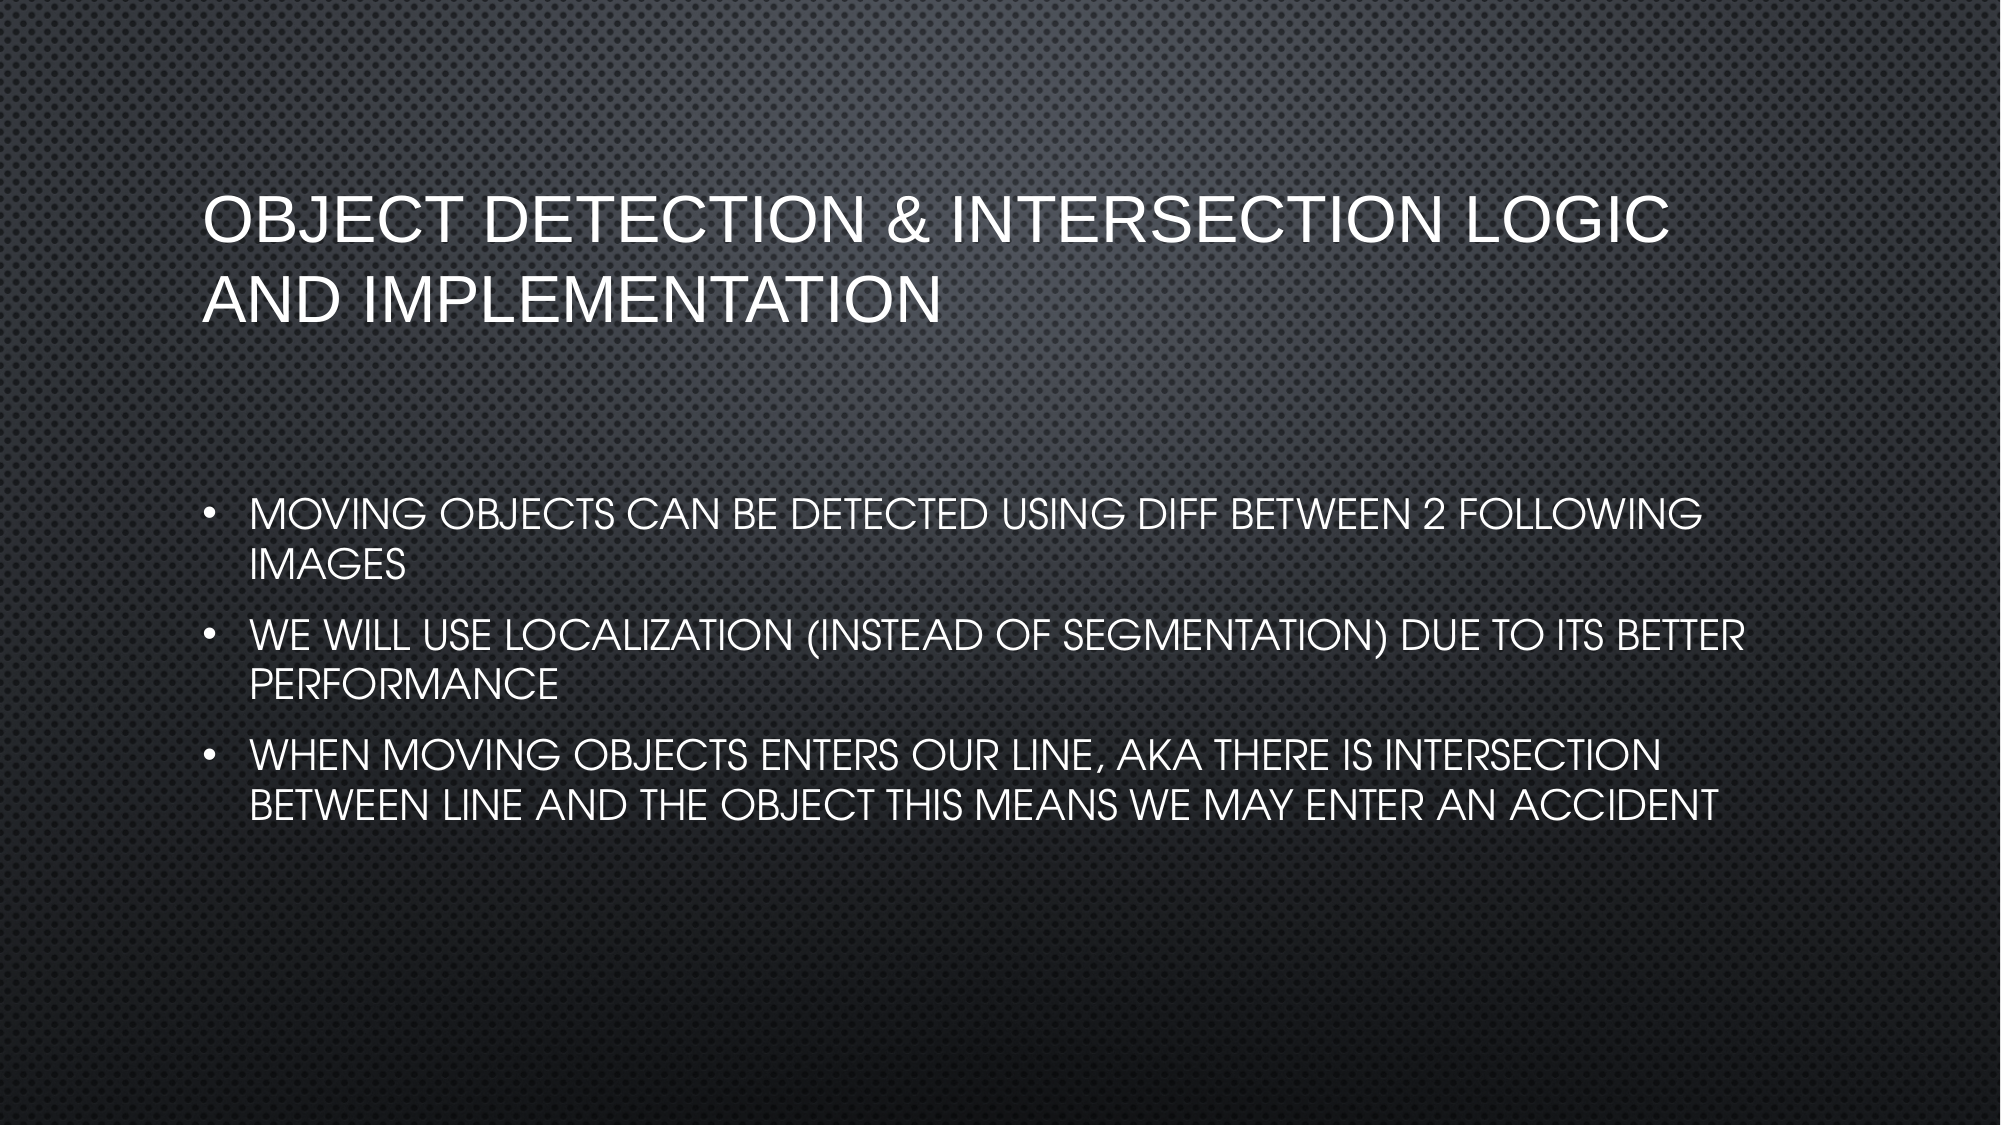

# Object detection & intersection logic and implementation
Moving objects can be detected using diff between 2 following images
We will use localization (instead of segmentation) due to its better performance
When moving objects enters our line, aka there is intersection between line and the object this means we may enter an accident